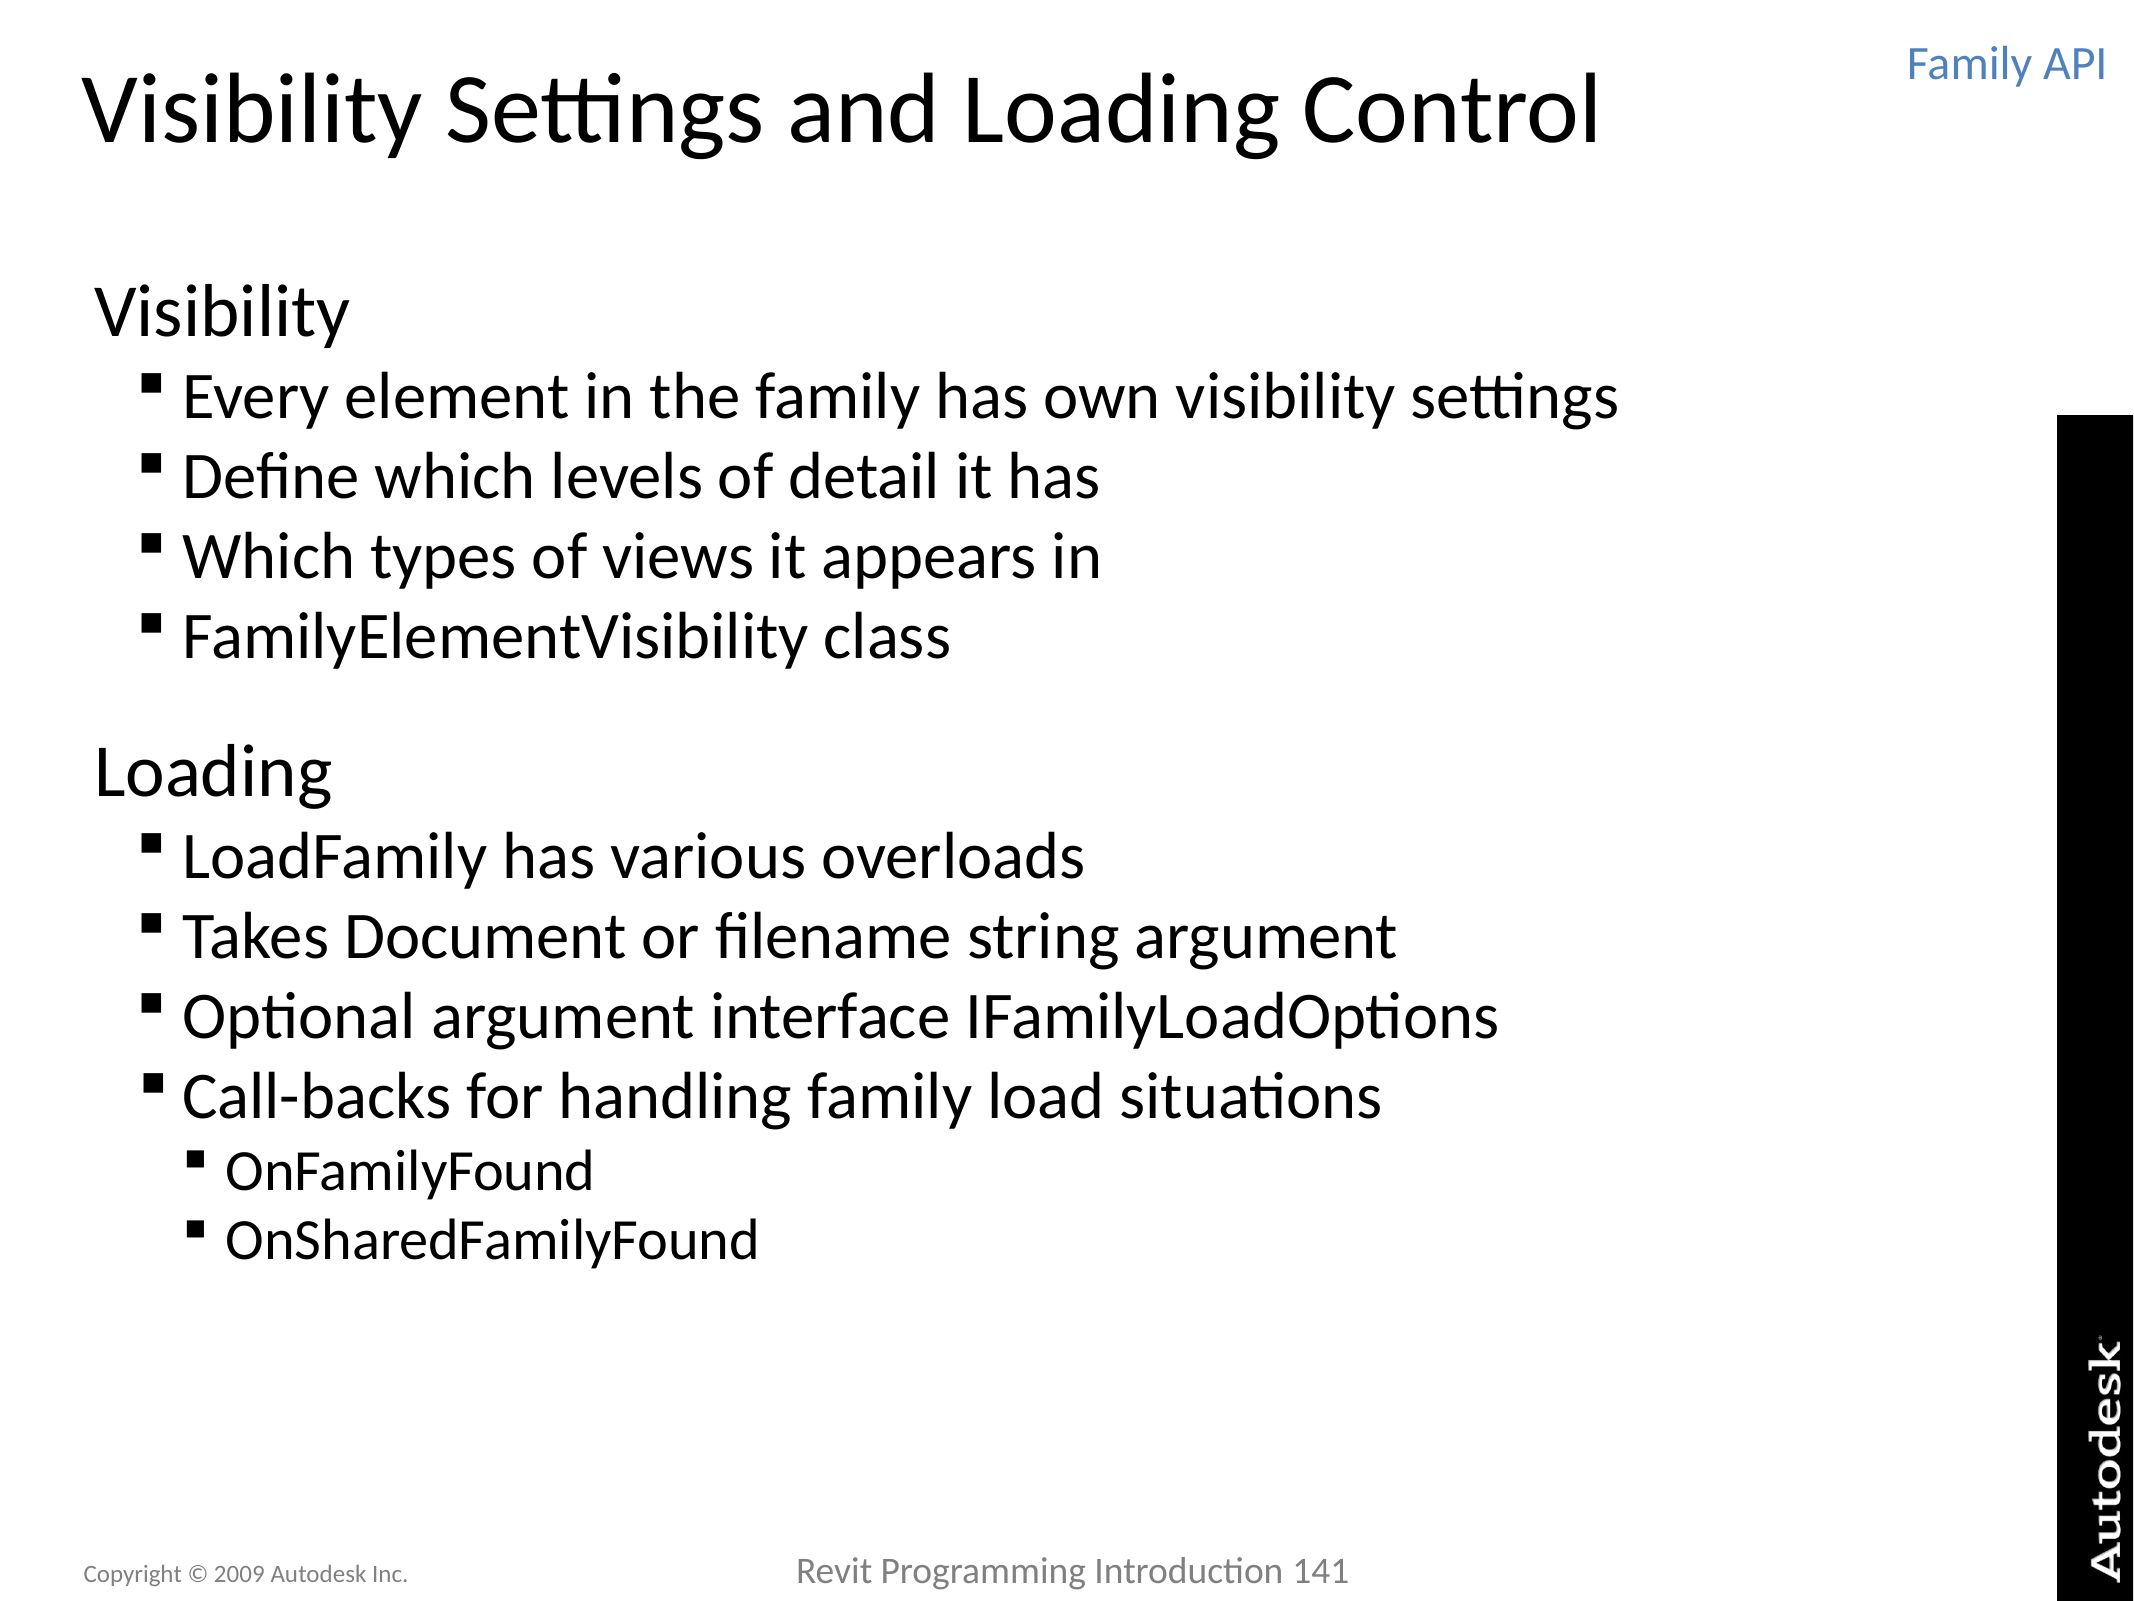

# Visibility Settings and Loading Control
Family API
Visibility
Every element in the family has own visibility settings
Define which levels of detail it has
Which types of views it appears in
FamilyElementVisibility class
Loading
LoadFamily has various overloads
Takes Document or filename string argument
Optional argument interface IFamilyLoadOptions
Call-backs for handling family load situations
OnFamilyFound
OnSharedFamilyFound